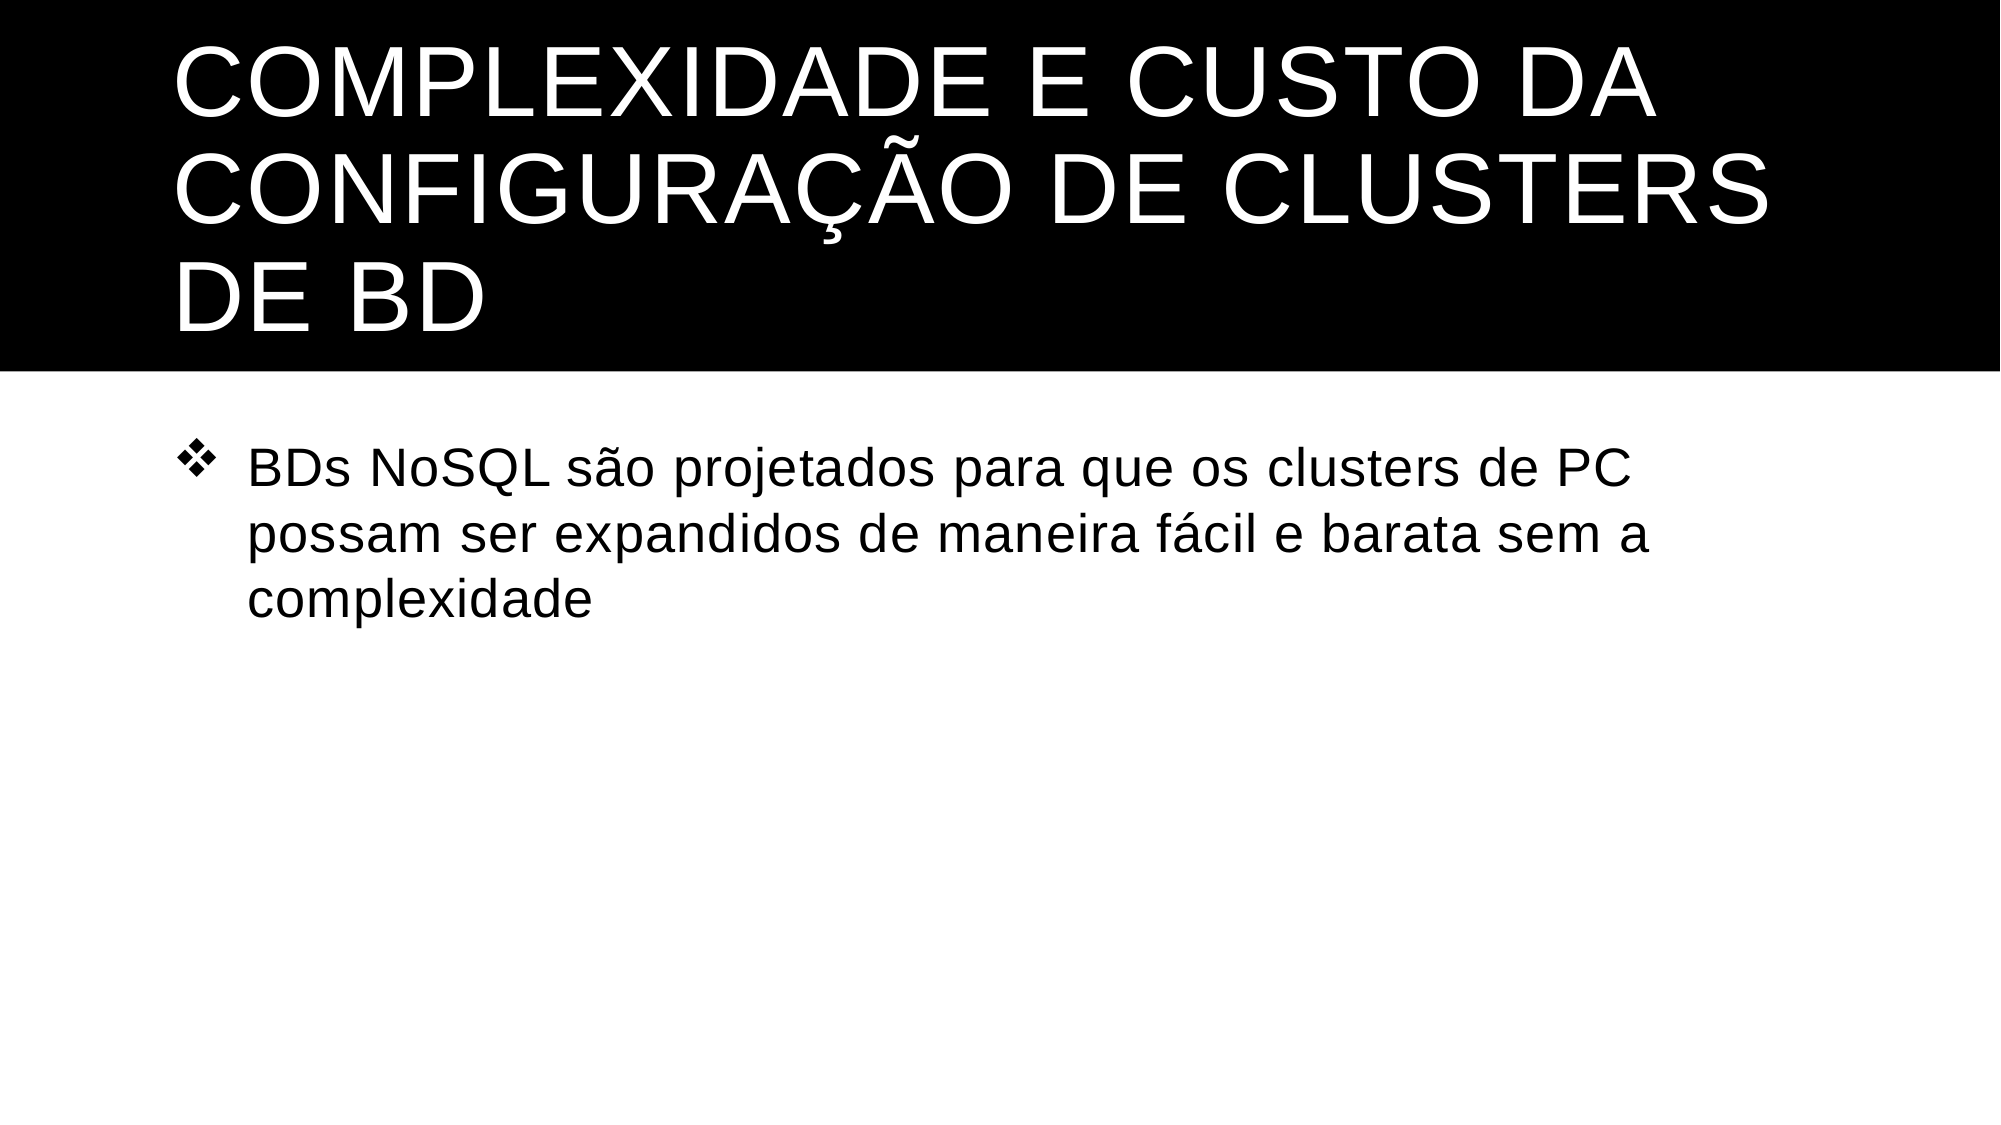

# Complexidade e custo da configuração de clusters de BD
BDs NoSQL são projetados para que os clusters de PC possam ser expandidos de maneira fácil e barata sem a complexidade